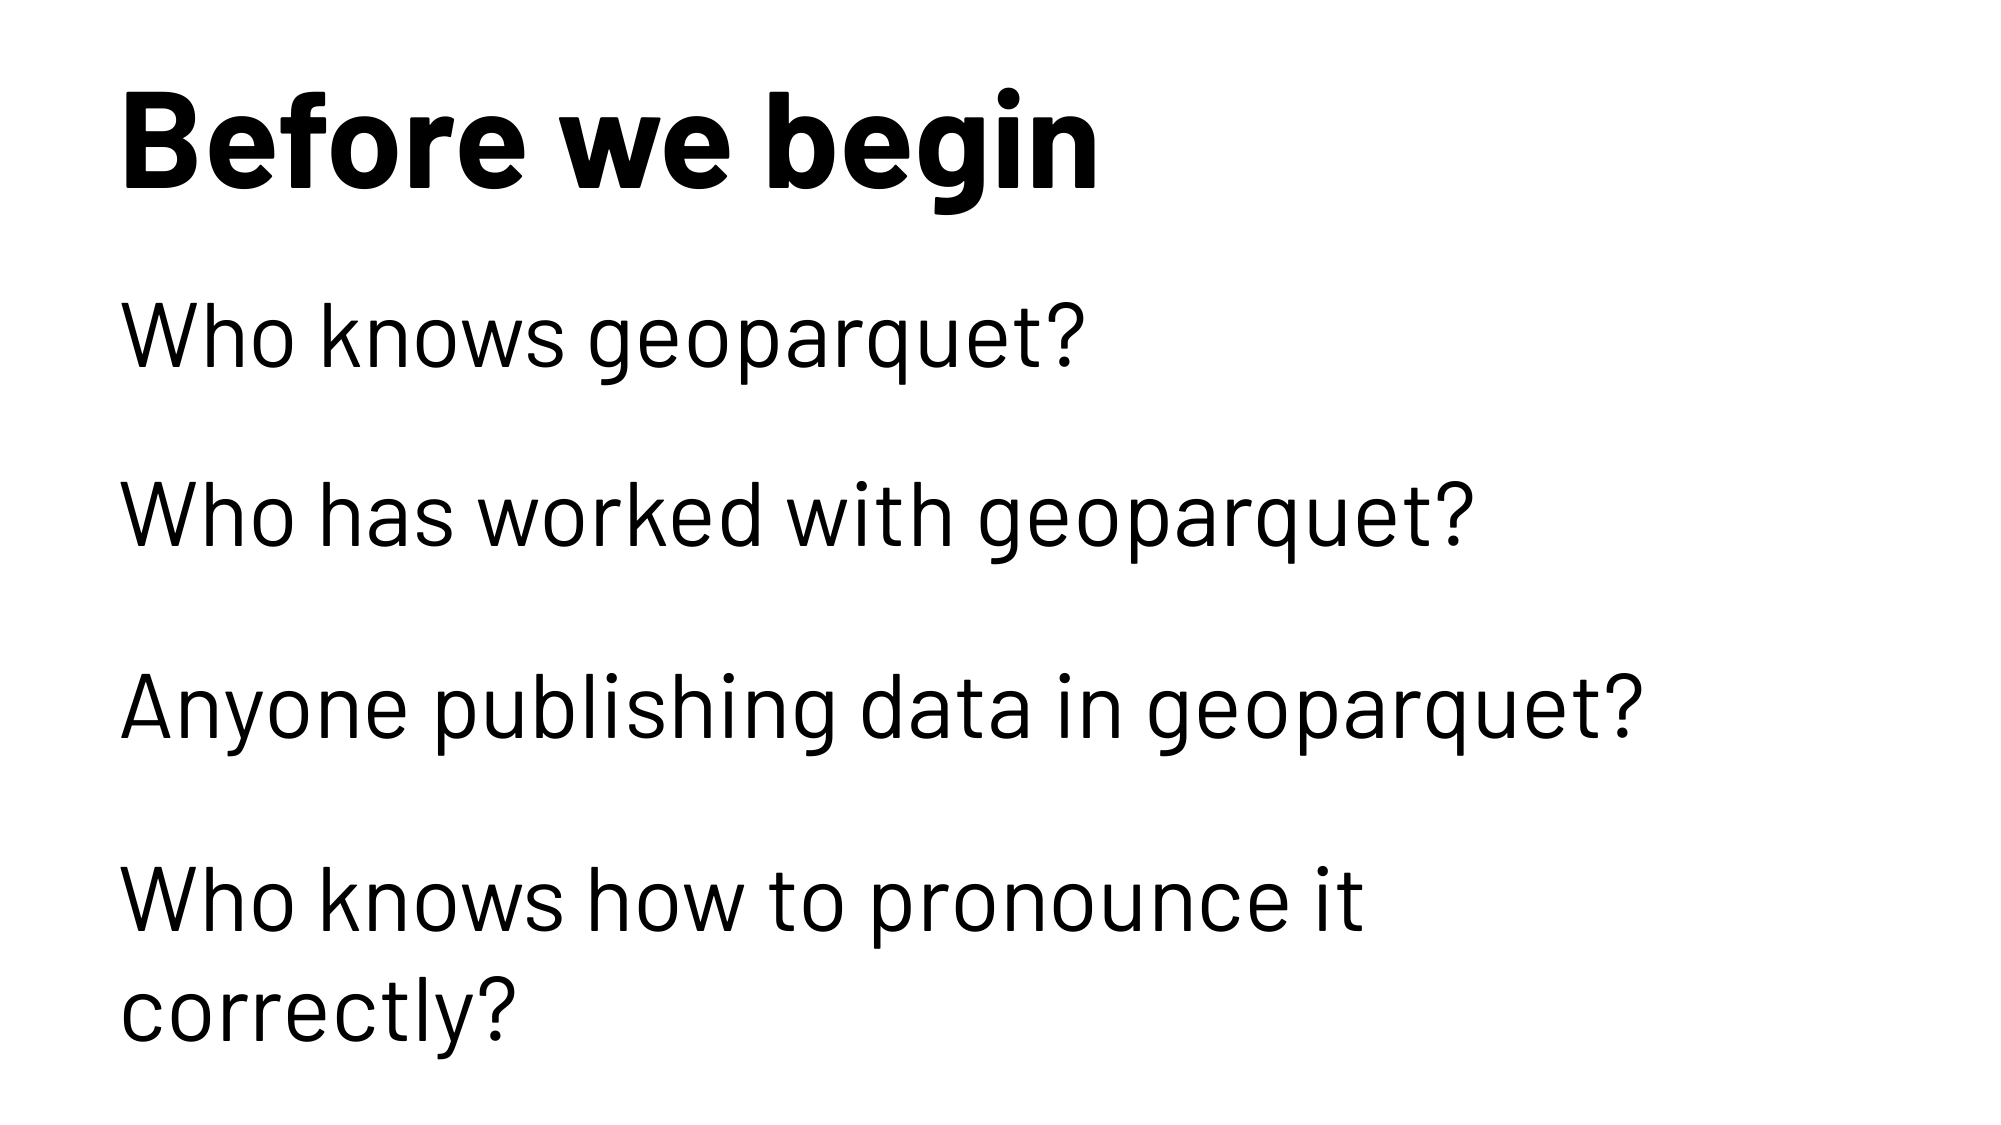

Before we begin
Who knows geoparquet?

Who has worked with geoparquet?​
​
​
Anyone publishing data in geoparquet?​​
​​
 ​​
Who knows how to pronounce it correctly?